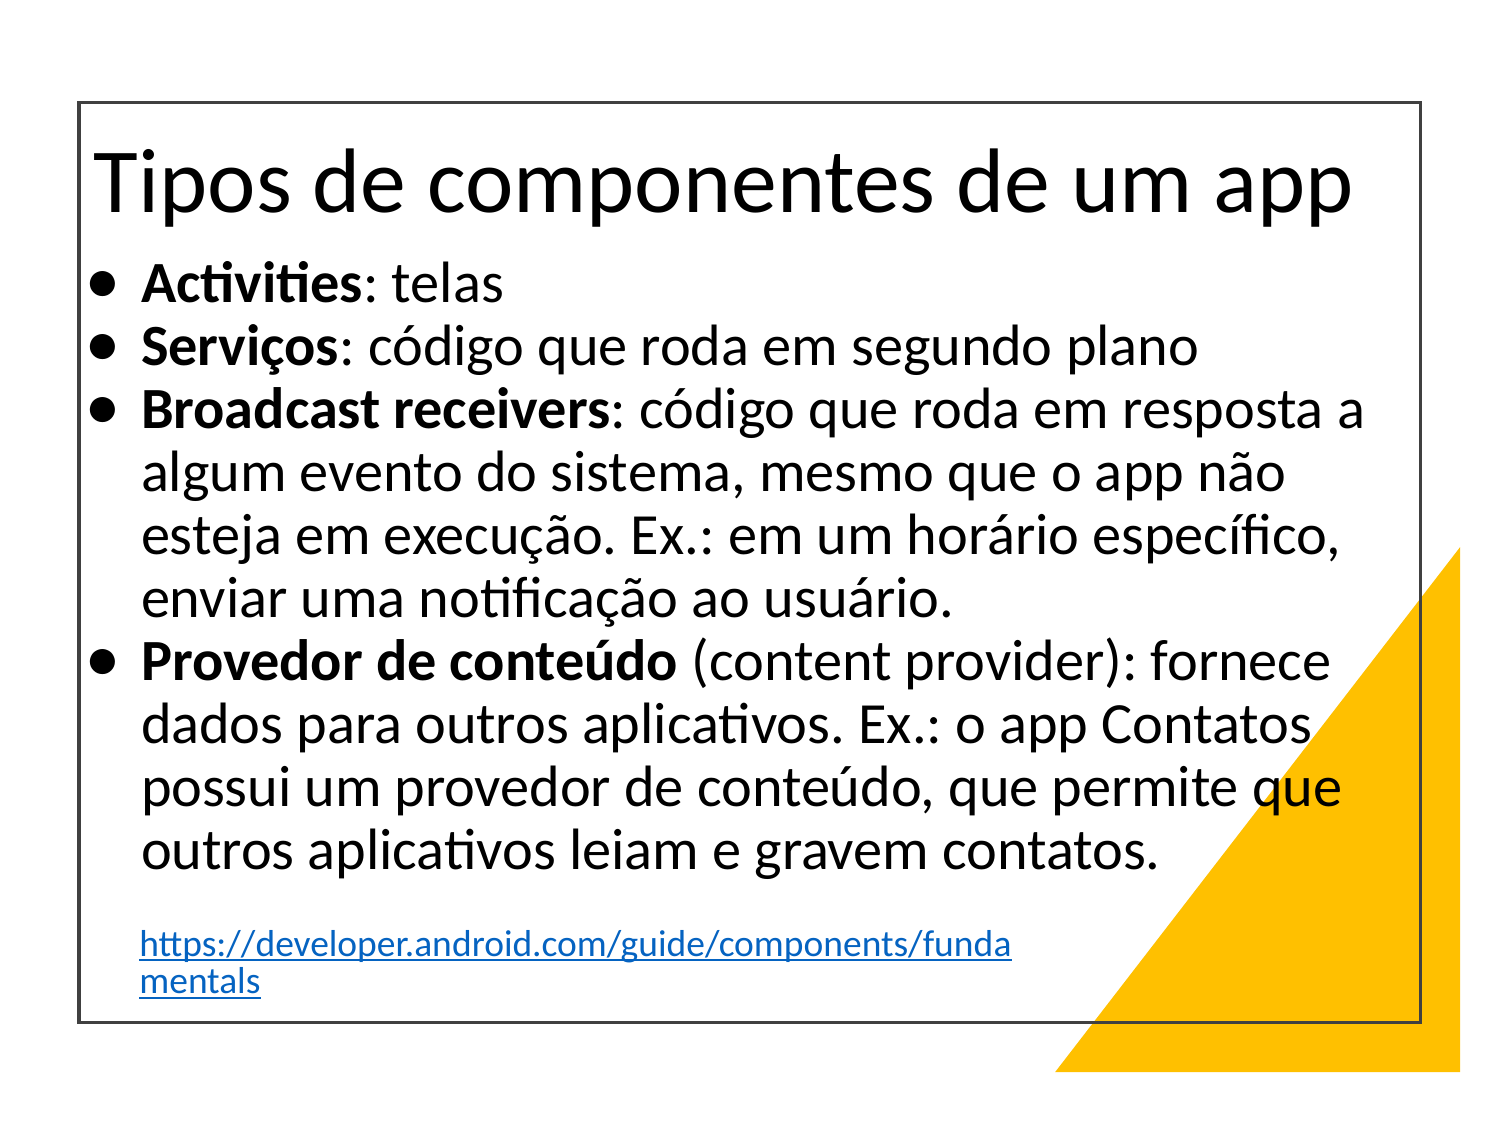

# Tipos de componentes de um app
Activities: telas
Serviços: código que roda em segundo plano
Broadcast receivers: código que roda em resposta a algum evento do sistema, mesmo que o app não esteja em execução. Ex.: em um horário específico, enviar uma notificação ao usuário.
Provedor de conteúdo (content provider): fornece dados para outros aplicativos. Ex.: o app Contatos possui um provedor de conteúdo, que permite que outros aplicativos leiam e gravem contatos.

https://developer.android.com/guide/components/fundamentals